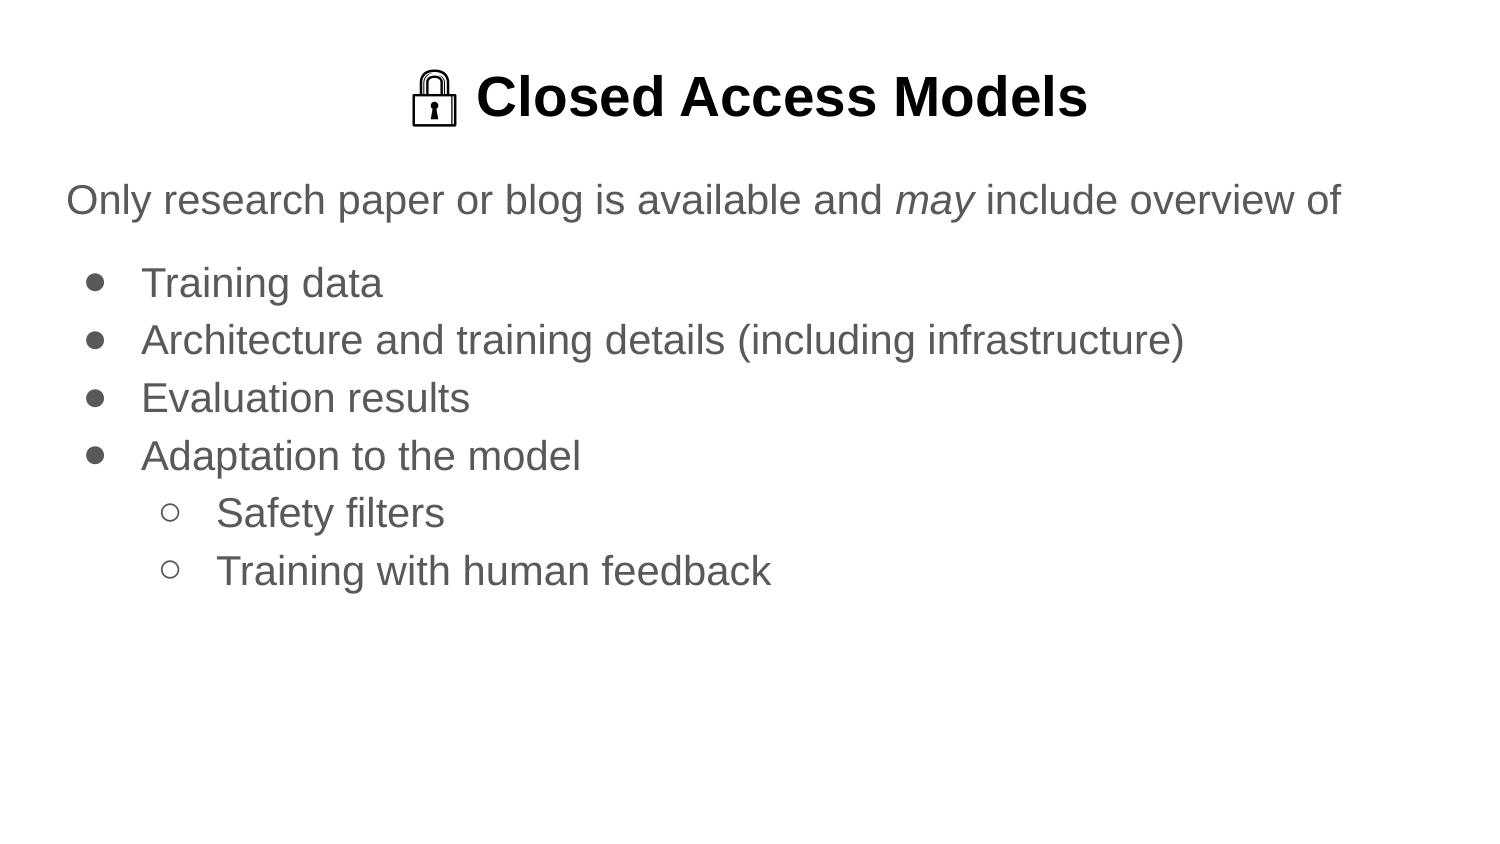

# 🔒 Closed Access Models
Only research paper or blog is available and may include overview of
Training data
Architecture and training details (including infrastructure)
Evaluation results
Adaptation to the model
Safety filters
Training with human feedback